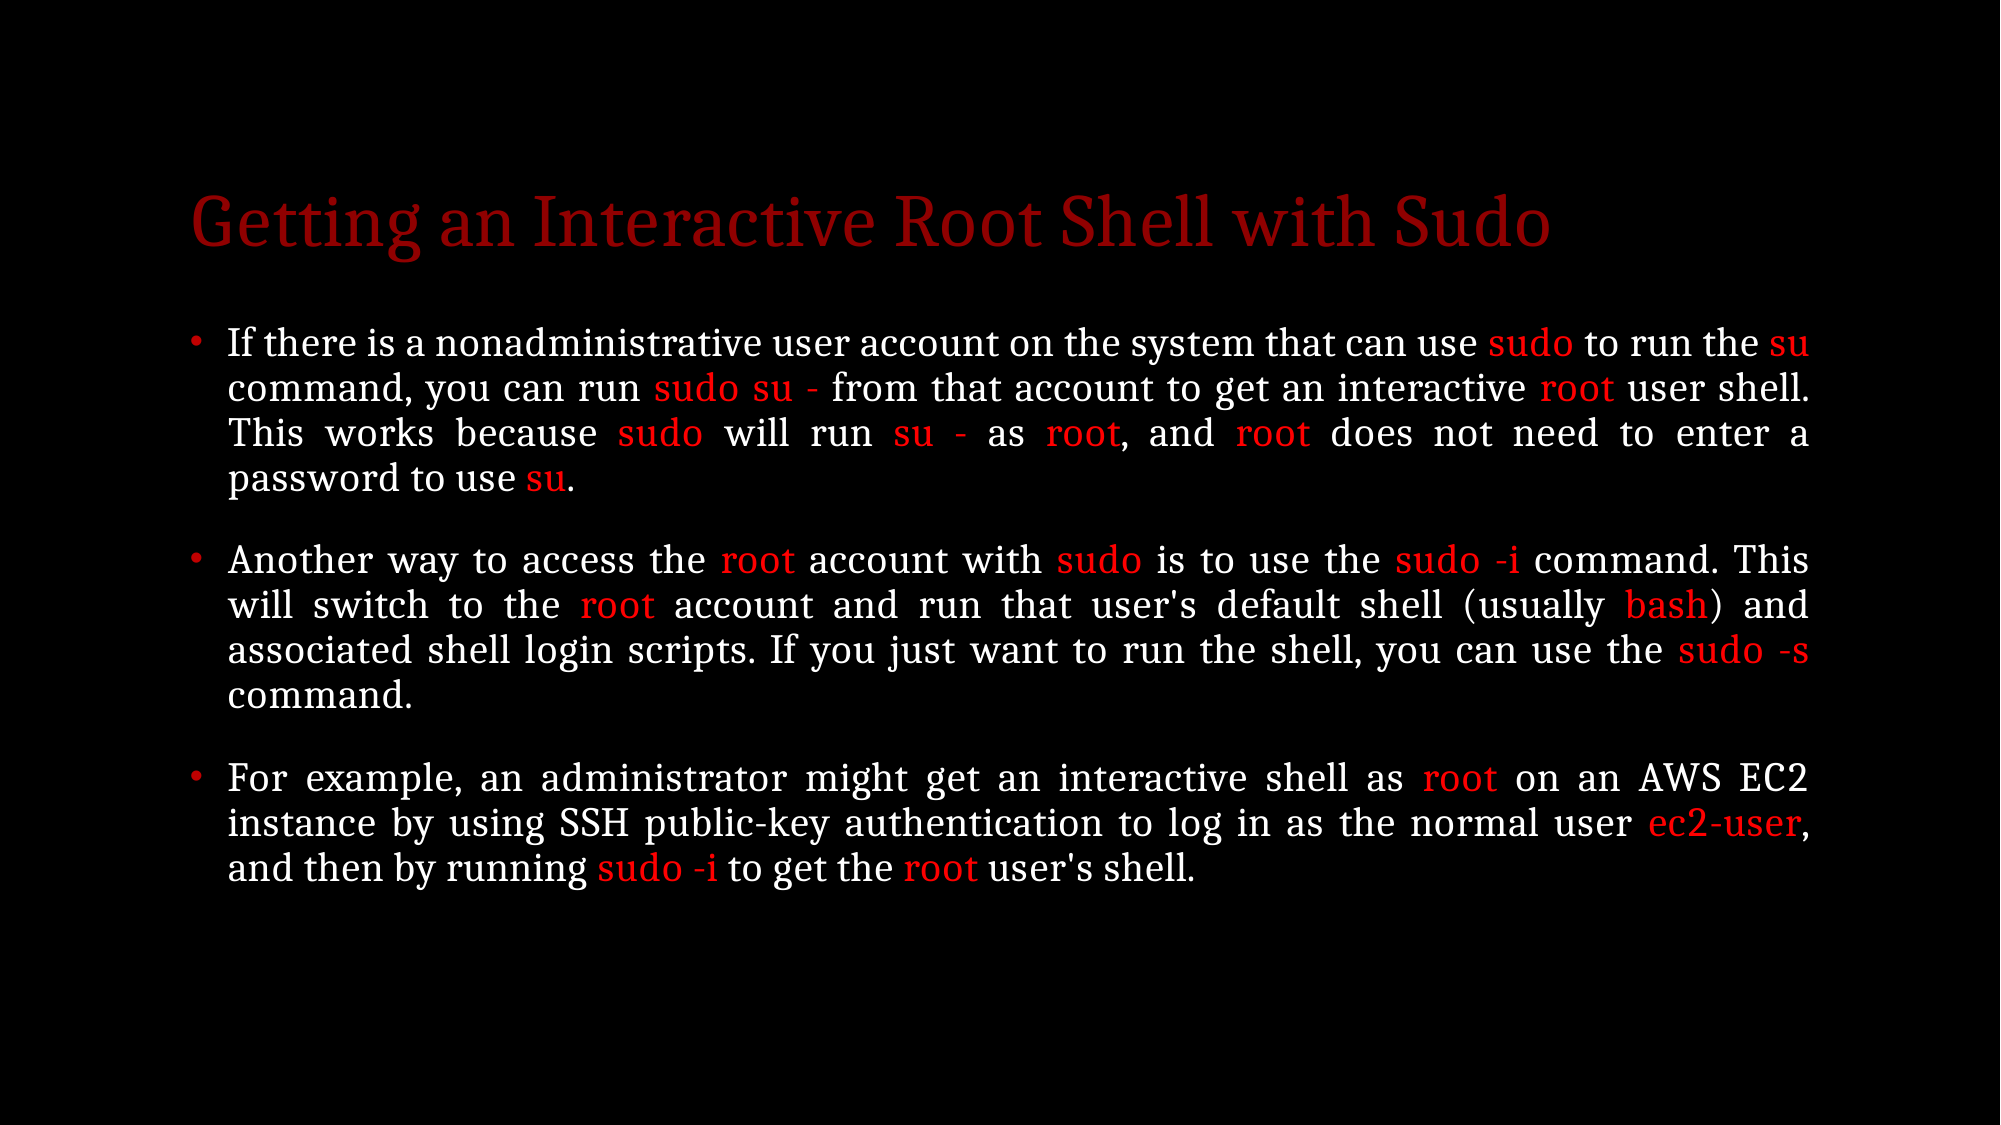

# Getting an Interactive Root Shell with Sudo
If there is a nonadministrative user account on the system that can use sudo to run the su command, you can run sudo su - from that account to get an interactive root user shell. This works because sudo will run su - as root, and root does not need to enter a password to use su.
Another way to access the root account with sudo is to use the sudo -i command. This will switch to the root account and run that user's default shell (usually bash) and associated shell login scripts. If you just want to run the shell, you can use the sudo -s command.
For example, an administrator might get an interactive shell as root on an AWS EC2 instance by using SSH public-key authentication to log in as the normal user ec2-user, and then by running sudo -i to get the root user's shell.